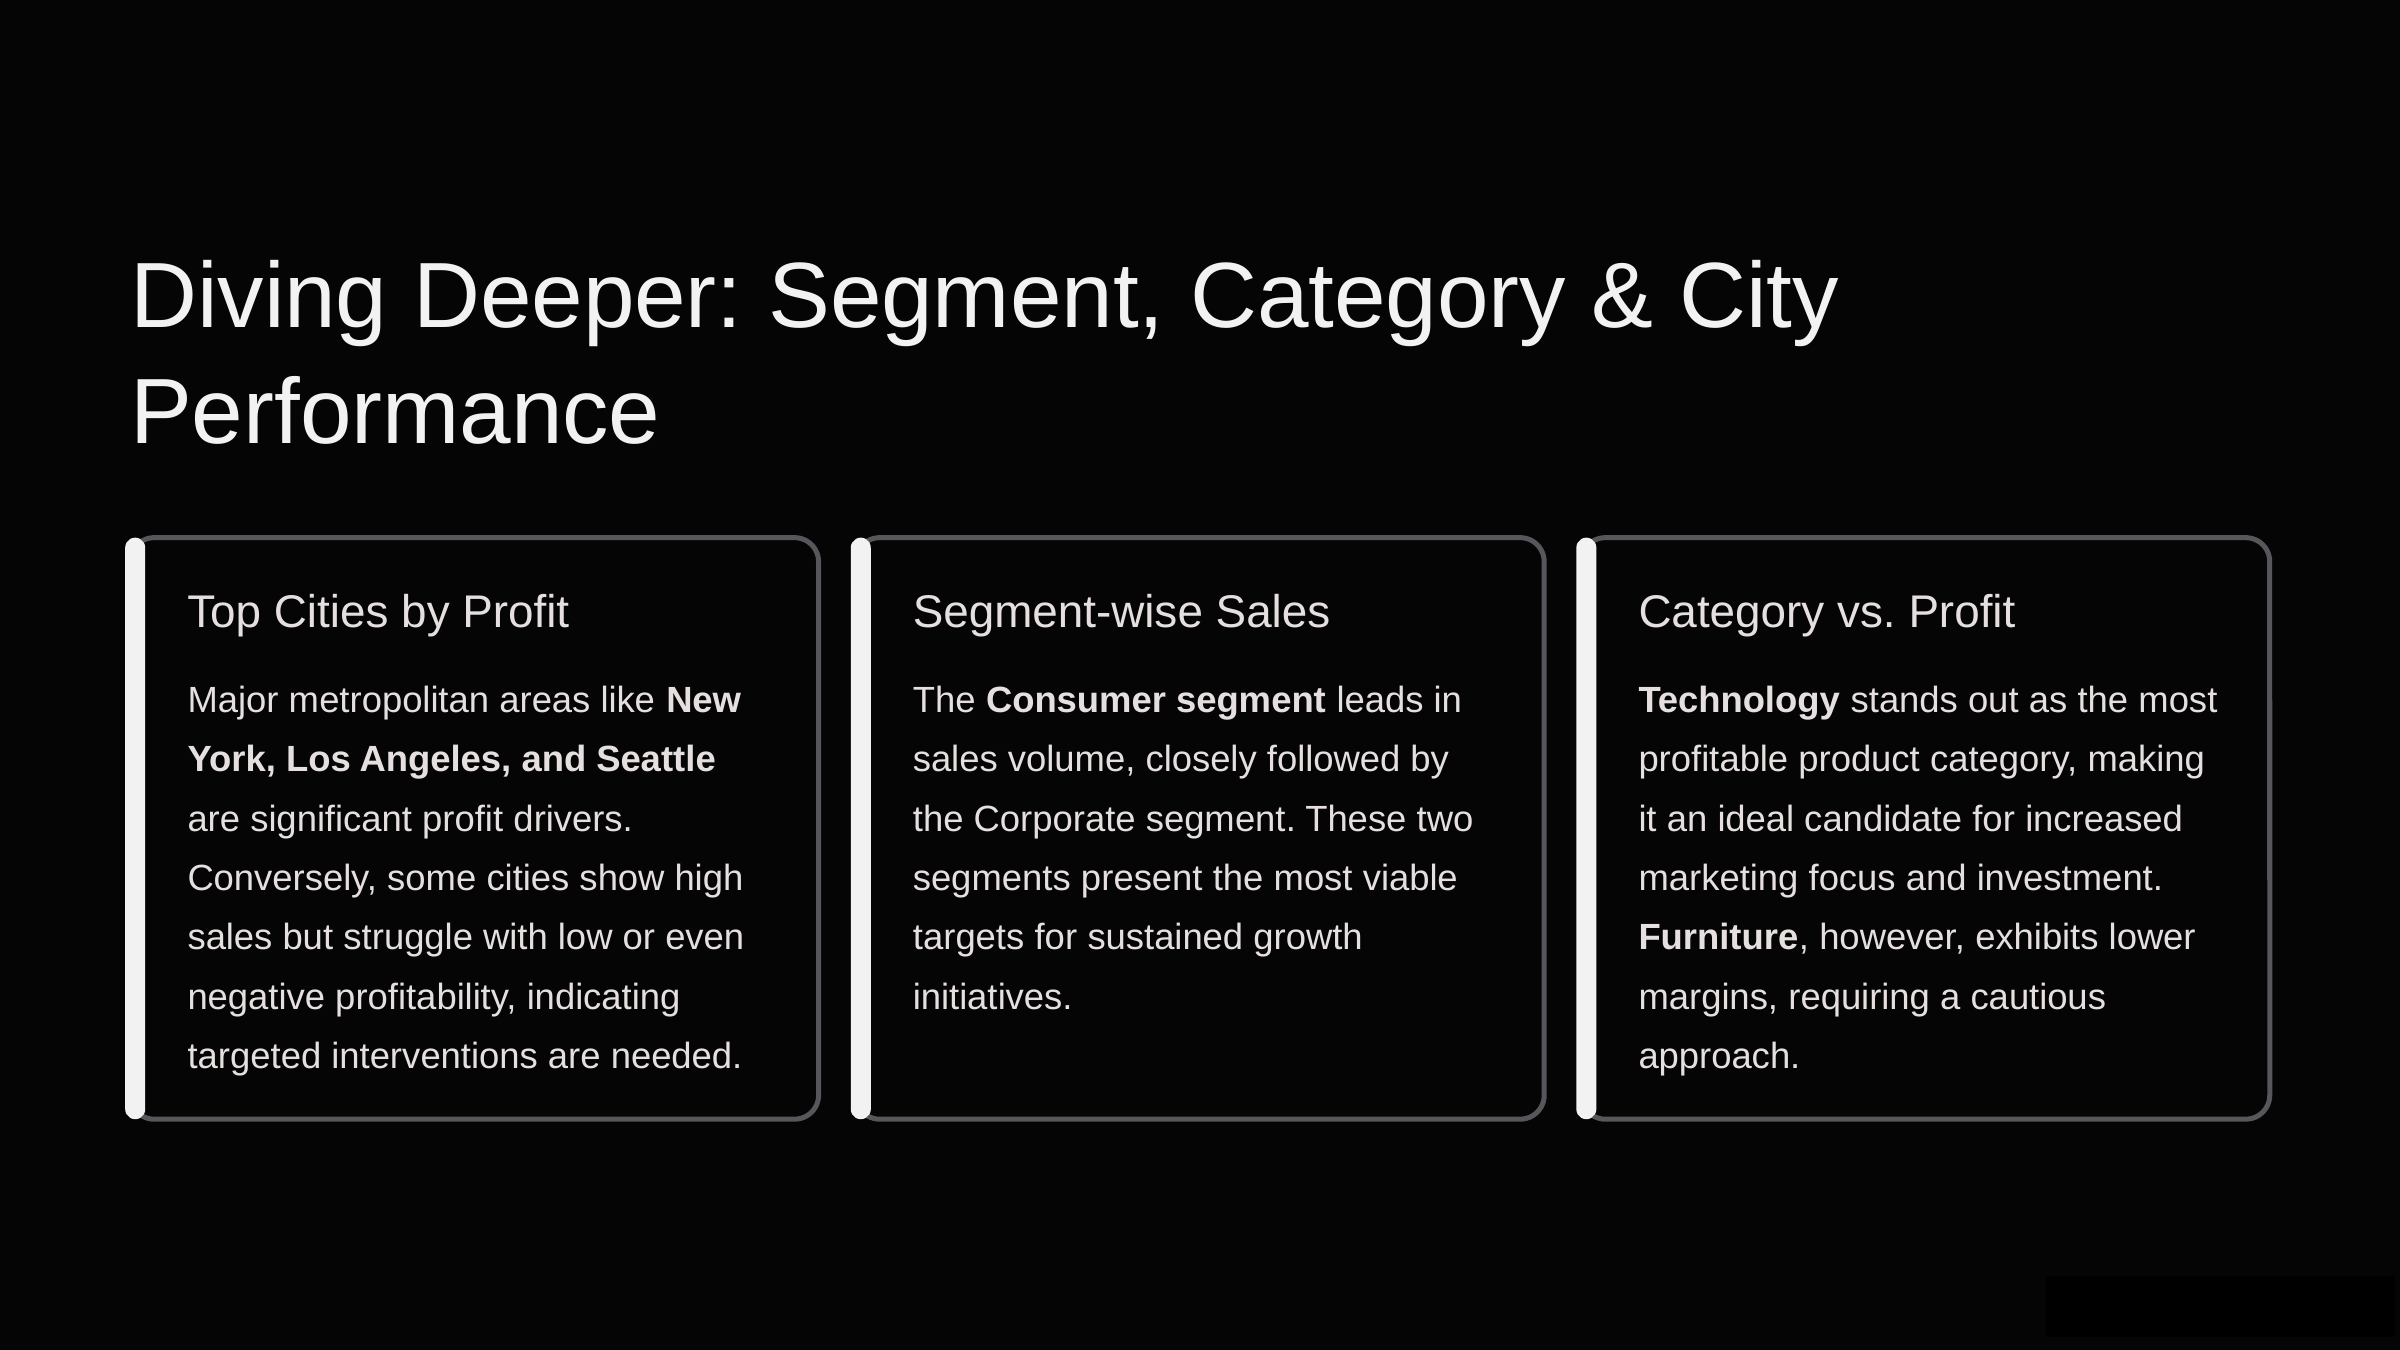

Diving Deeper: Segment, Category & City Performance

Top Cities by Profit
Segment-wise Sales
Category vs. Profit
Major metropolitan areas like New York, Los Angeles, and Seattle are significant profit drivers. Conversely, some cities show high sales but struggle with low or even negative profitability, indicating targeted interventions are needed.
The Consumer segment leads in sales volume, closely followed by the Corporate segment. These two segments present the most viable targets for sustained growth initiatives.
Technology stands out as the most profitable product category, making it an ideal candidate for increased marketing focus and investment. Furniture, however, exhibits lower margins, requiring a cautious approach.